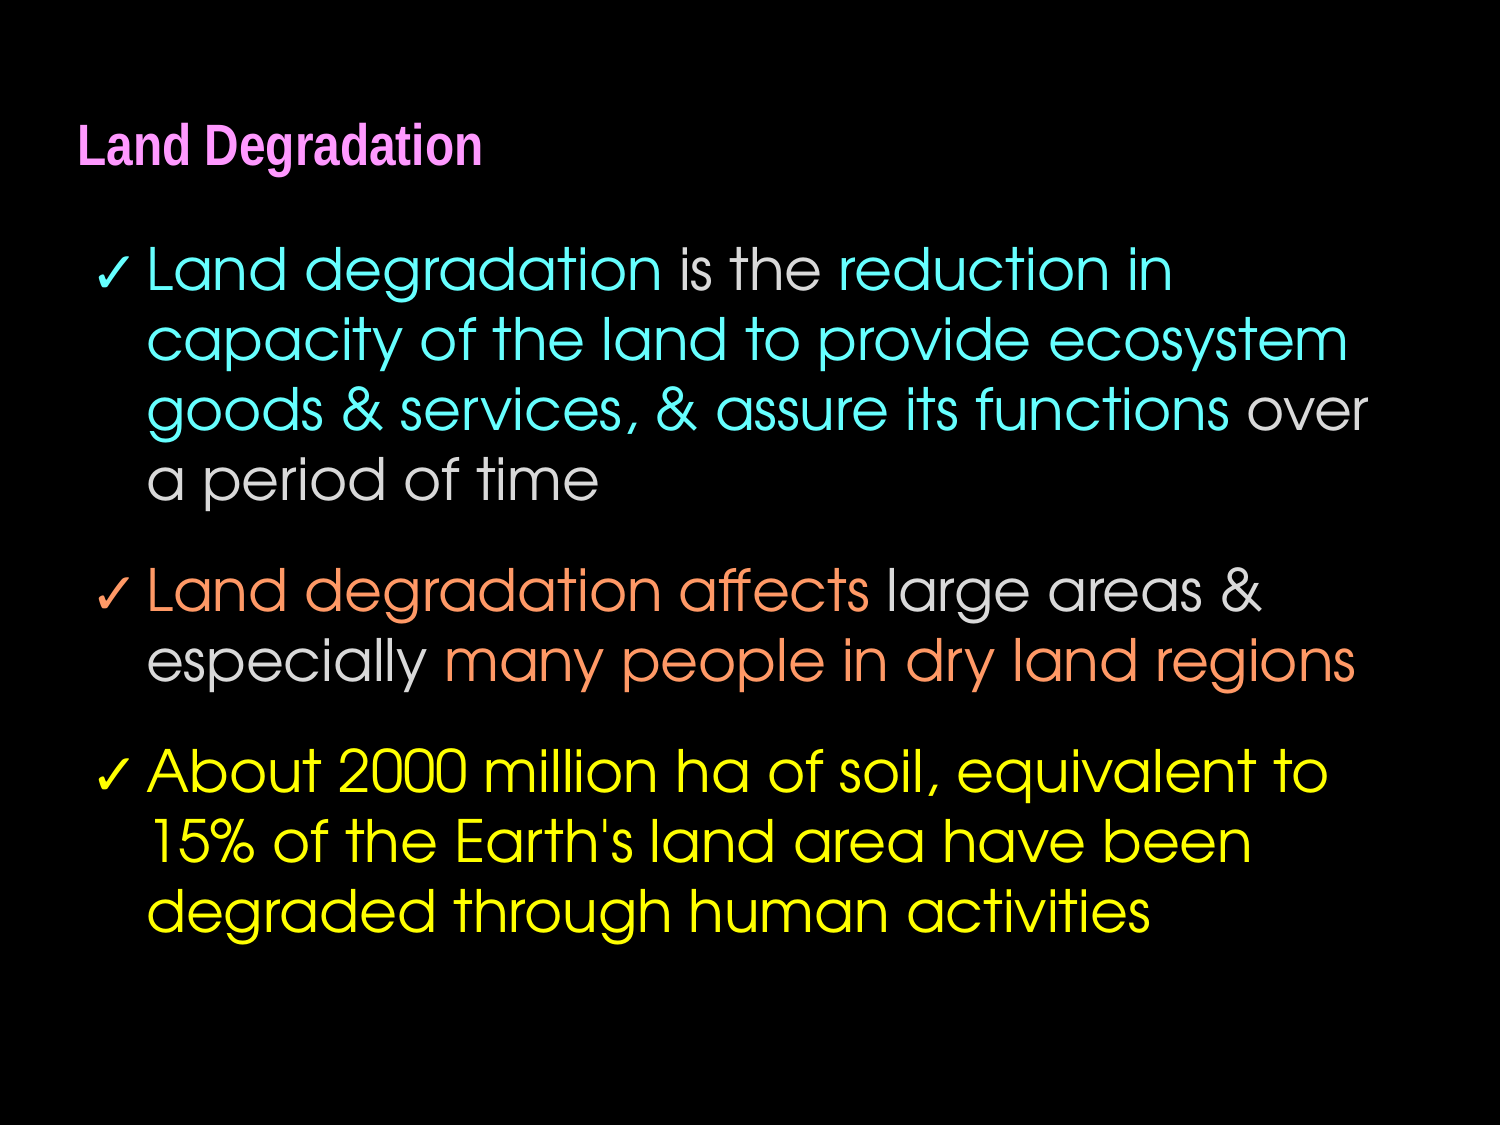

Land Degradation
Land degradation is the reduction in capacity of the land to provide ecosystem goods & services, & assure its functions over a period of time

Land degradation affects large areas & especially many people in dry land regions

About 2000 million ha of soil, equivalent to 15% of the Earth's land area have been degraded through human activities